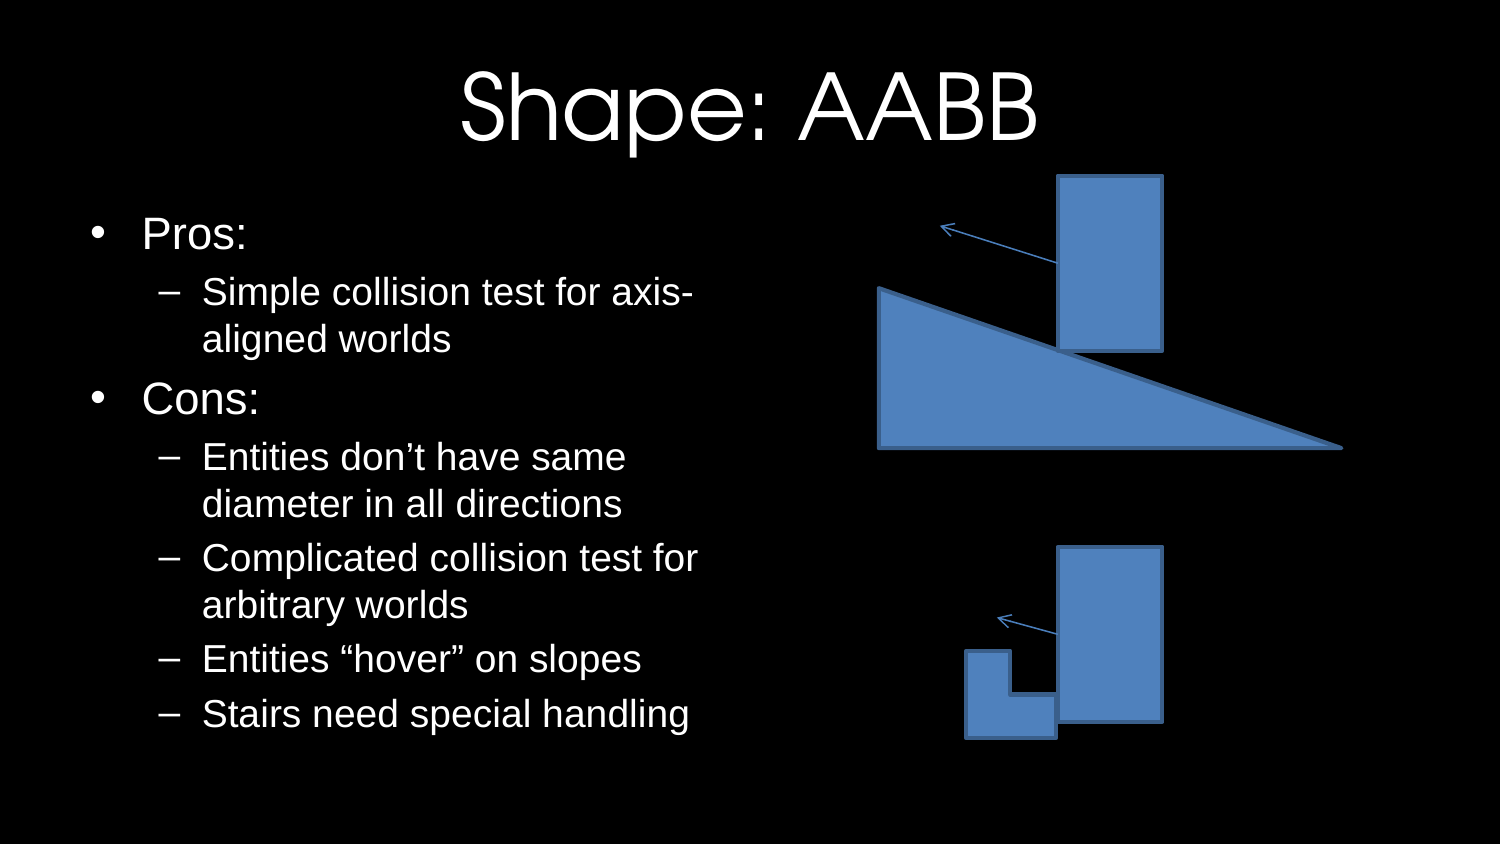

# Shape: AABB

Pros:
Simple collision test for axis-aligned worlds
Cons:
Entities don’t have same diameter in all directions
Complicated collision test for arbitrary worlds
Entities “hover” on slopes
Stairs need special handling